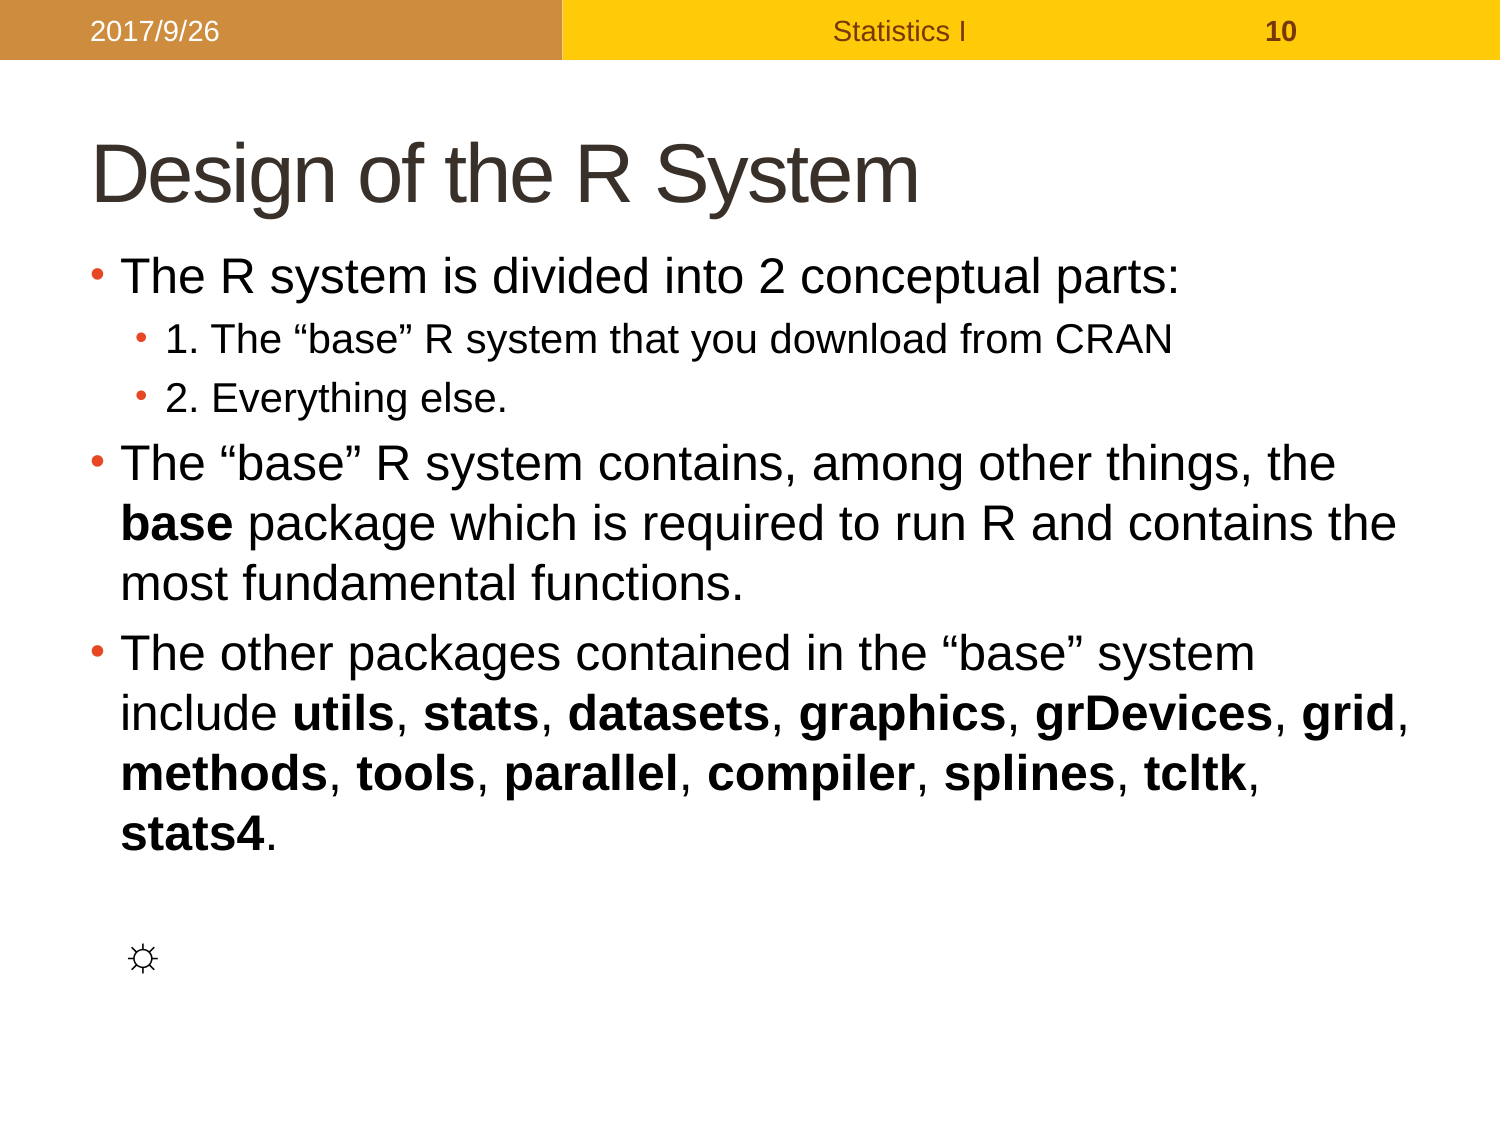

2017/9/26
Statistics I
10
# Design of the R System
The R system is divided into 2 conceptual parts:
1. The “base” R system that you download from CRAN
2. Everything else.
The “base” R system contains, among other things, the base package which is required to run R and contains the most fundamental functions.
The other packages contained in the “base” system include utils, stats, datasets, graphics, grDevices, grid, methods, tools, parallel, compiler, splines, tcltk, stats4.
☼